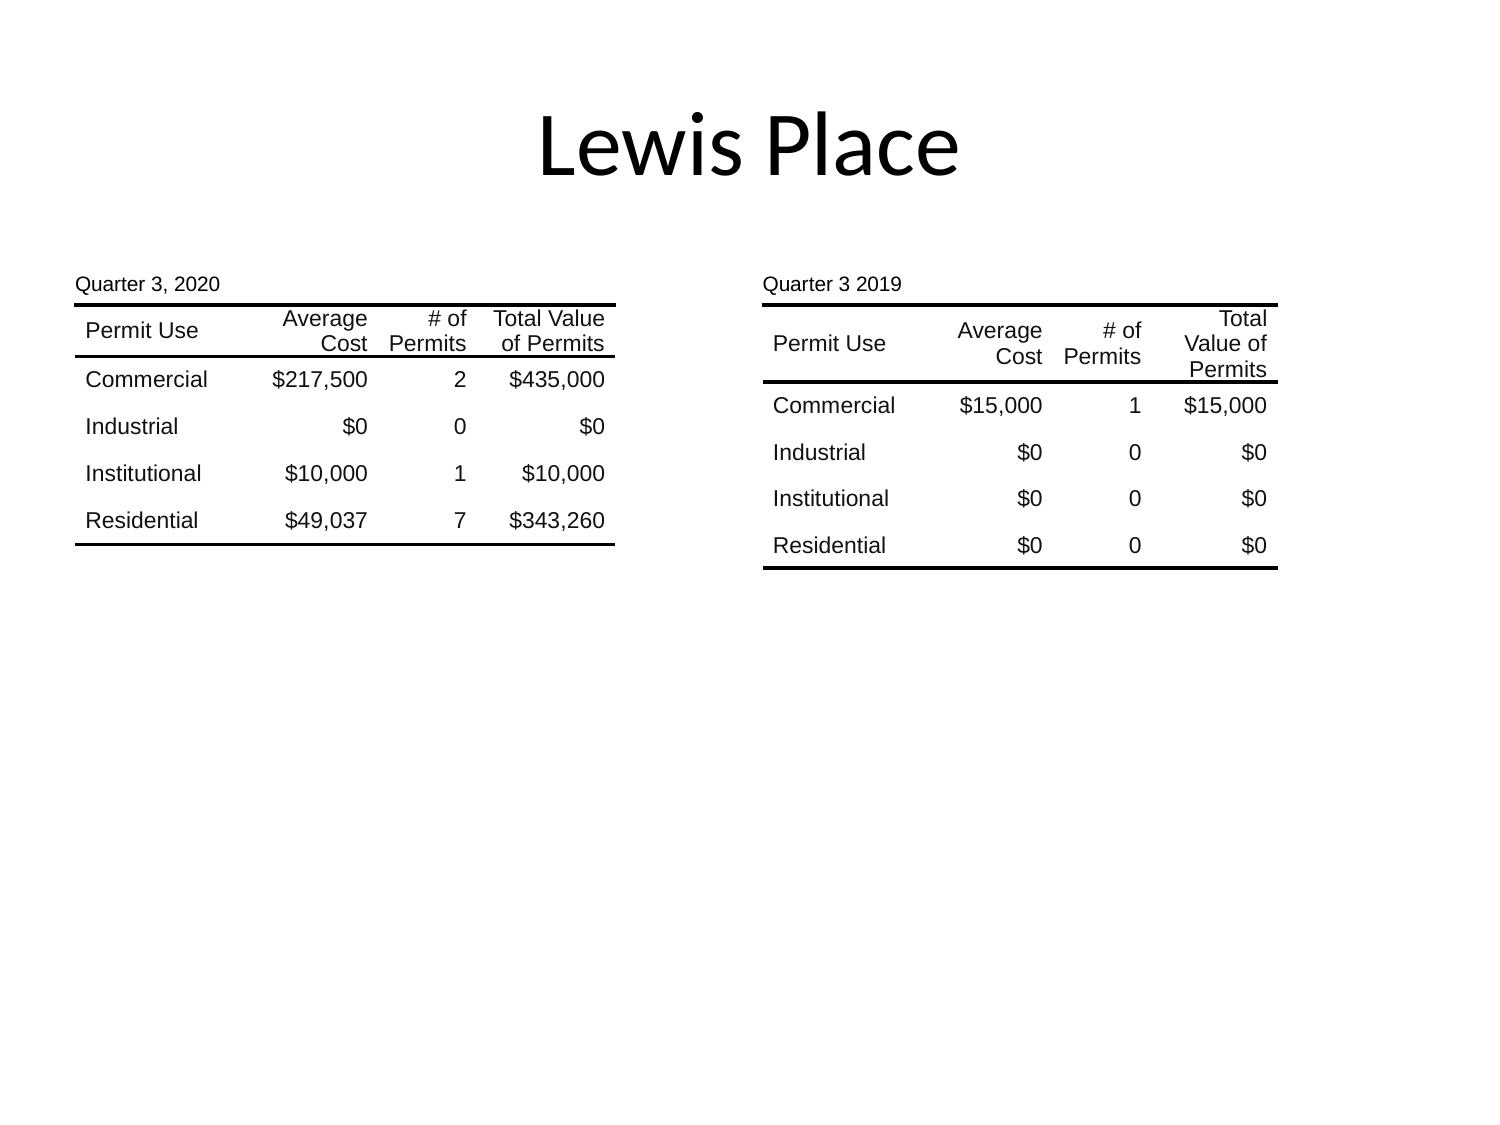

# Lewis Place
| Quarter 3, 2020 | Quarter 3, 2020 | Quarter 3, 2020 | Quarter 3, 2020 |
| --- | --- | --- | --- |
| Permit Use | Average Cost | # of Permits | Total Value of Permits |
| Commercial | $217,500 | 2 | $435,000 |
| Industrial | $0 | 0 | $0 |
| Institutional | $10,000 | 1 | $10,000 |
| Residential | $49,037 | 7 | $343,260 |
| Quarter 3 2019 | Quarter 3 2019 | Quarter 3 2019 | Quarter 3 2019 |
| --- | --- | --- | --- |
| Permit Use | Average Cost | # of Permits | Total Value of Permits |
| Commercial | $15,000 | 1 | $15,000 |
| Industrial | $0 | 0 | $0 |
| Institutional | $0 | 0 | $0 |
| Residential | $0 | 0 | $0 |